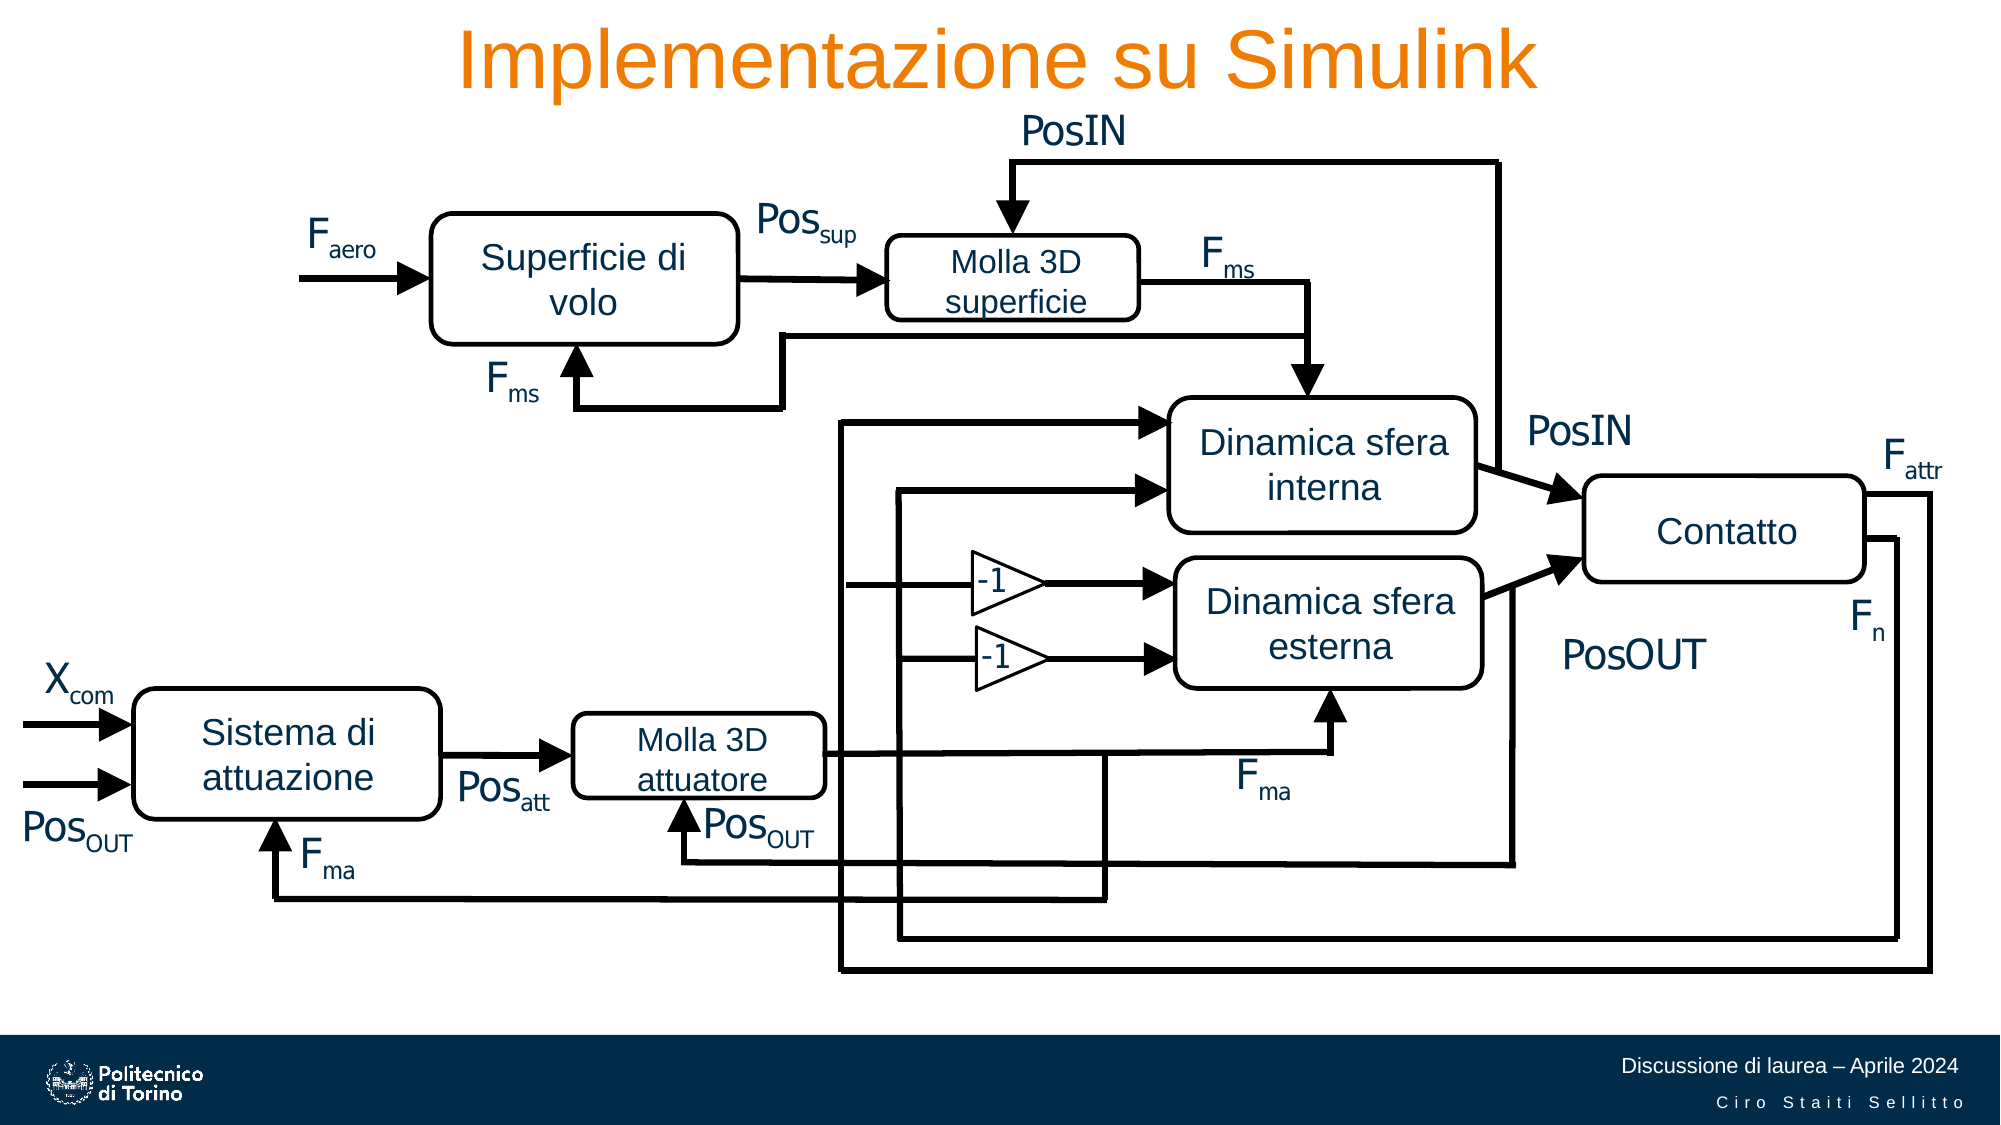

# Implementazione su Simulink
PosIN
Possup
Faero

Fms
Superficie di volo
Molla 3D
superficie

Fms
PosIN

Dinamica sfera interna
Fattr

Contatto

-1

Dinamica sfera esterna
Fn
PosOUT

-1

Xcom

Sistema di attuazione
Molla 3D
attuatore

Fma
Posatt
PosOUT
PosOUT
Fma
Discussione di laurea – Aprile 2024
Ciro Staiti Sellitto